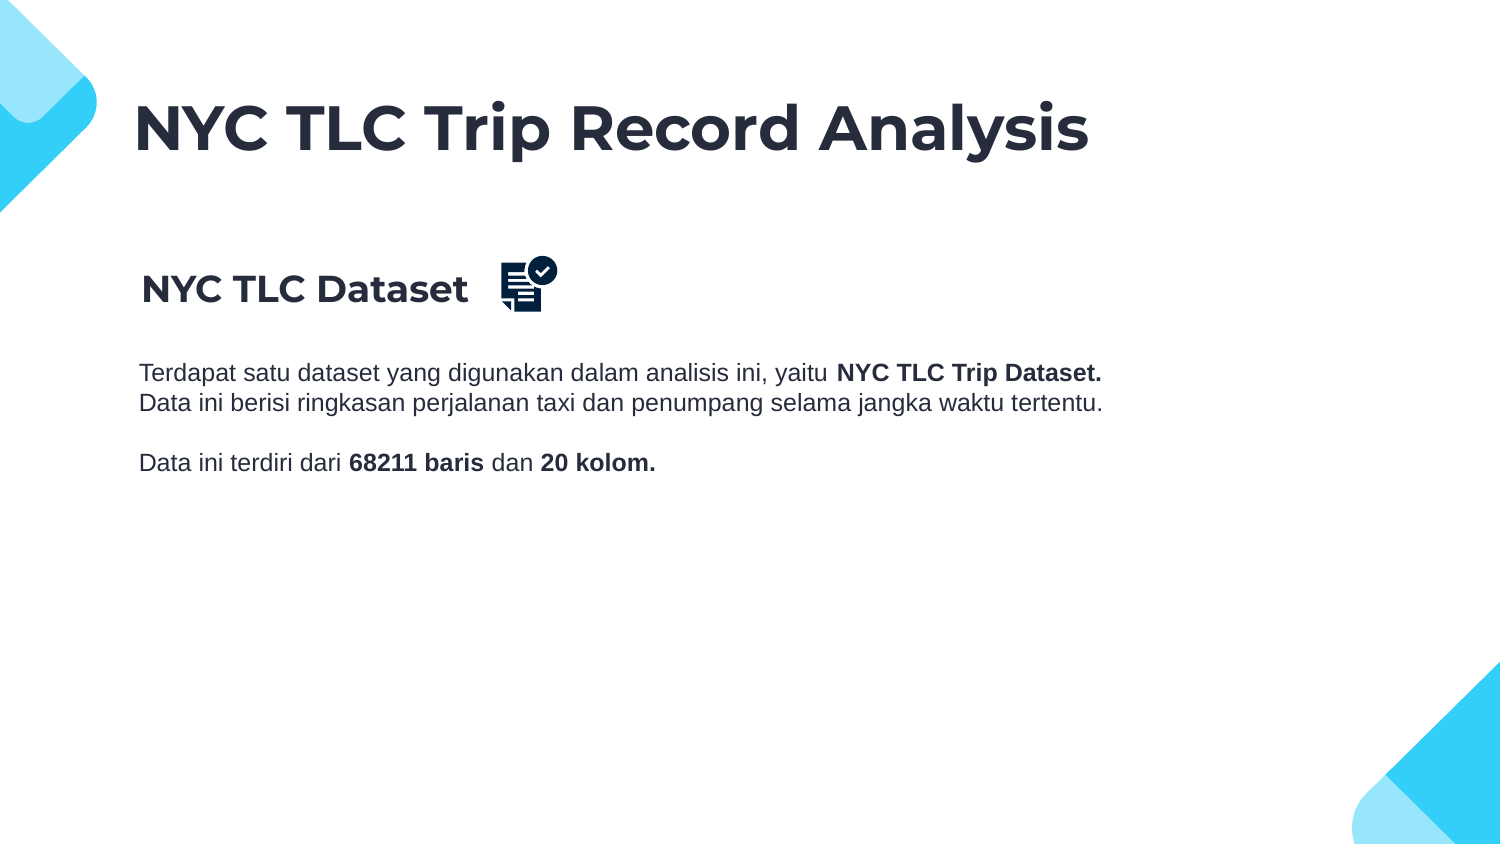

NYC TLC Trip Record Analysis

NYC TLC Dataset
Terdapat satu dataset yang digunakan dalam analisis ini, yaitu NYC TLC Trip Dataset.
Data ini berisi ringkasan perjalanan taxi dan penumpang selama jangka waktu tertentu.

Data ini terdiri dari 68211 baris dan 20 kolom.

#